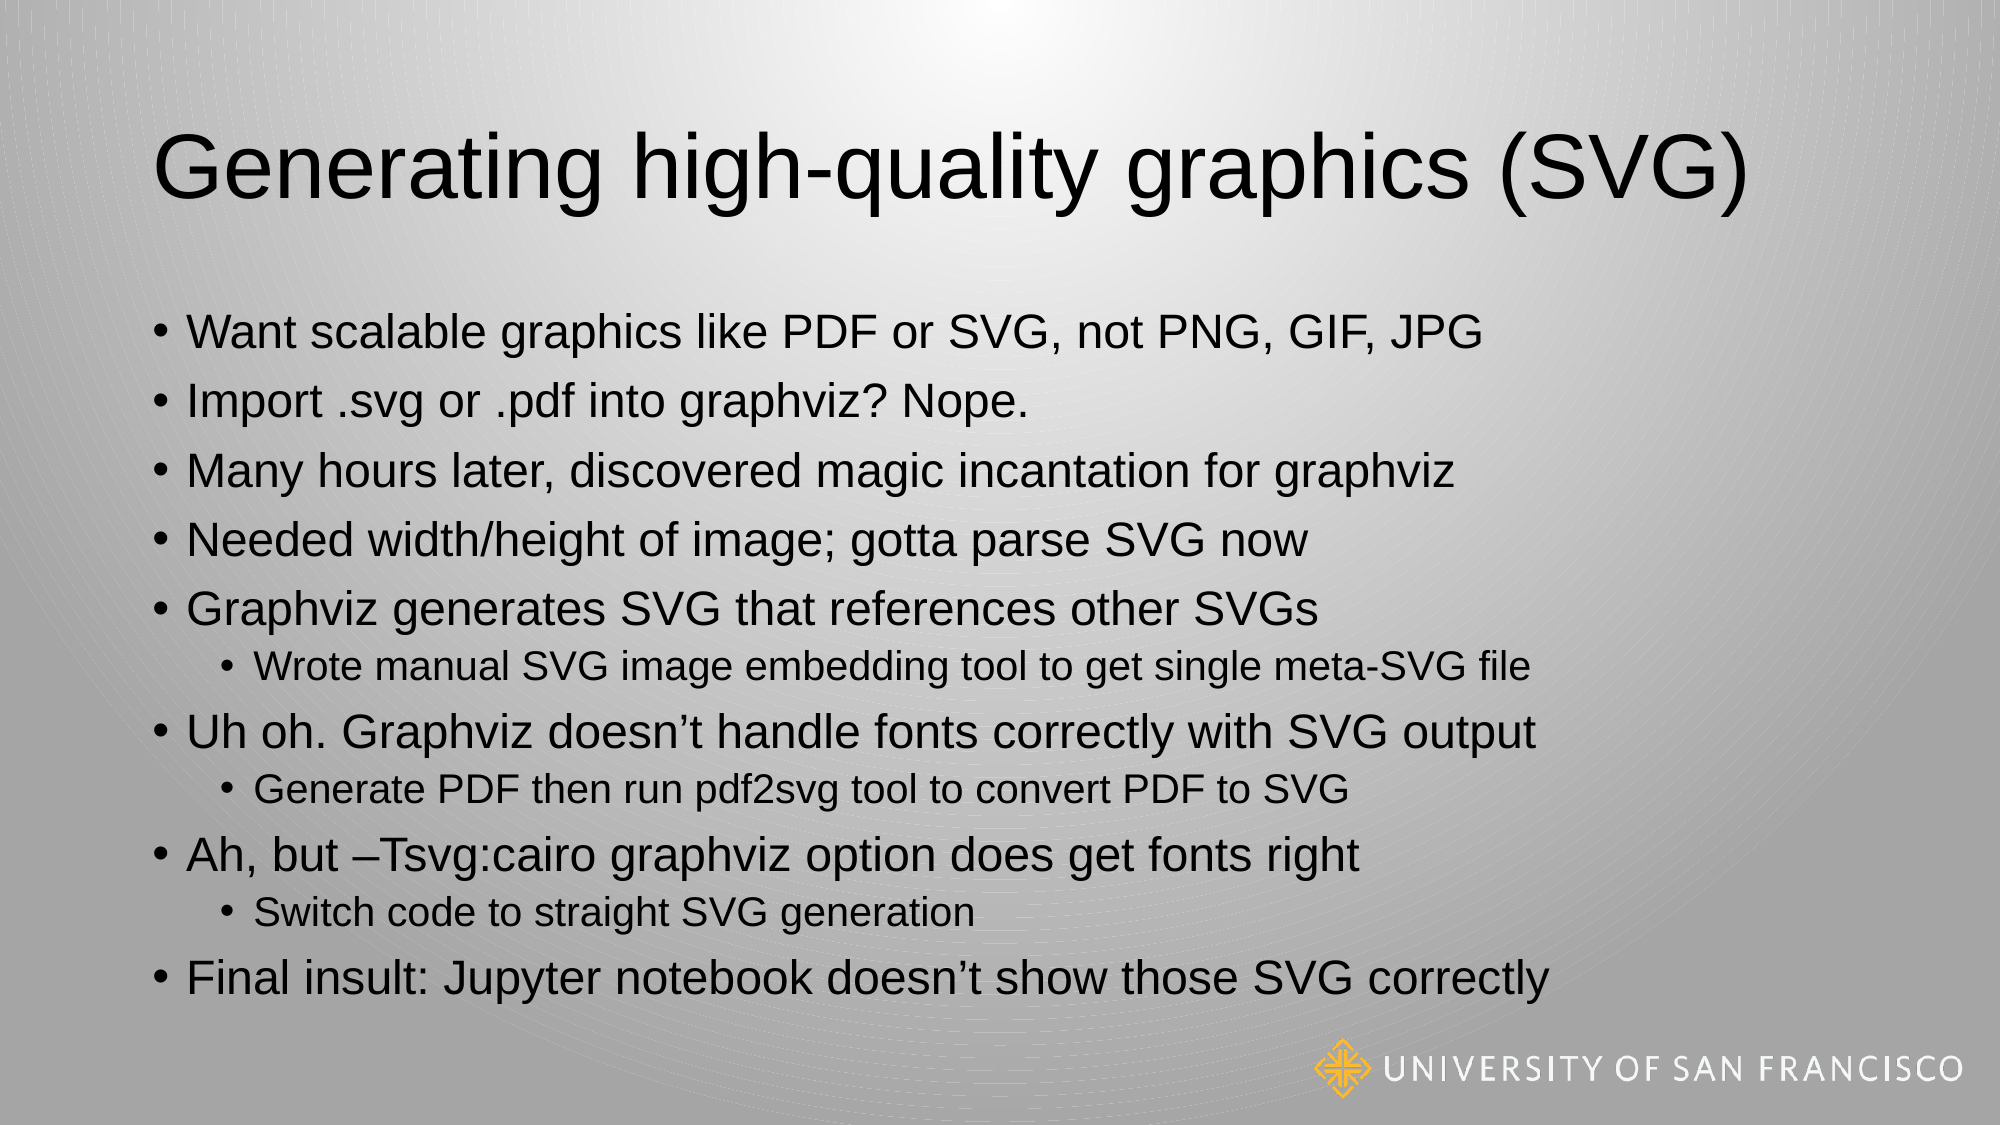

# Generating high-quality graphics (SVG)
Want scalable graphics like PDF or SVG, not PNG, GIF, JPG
Import .svg or .pdf into graphviz? Nope.
Many hours later, discovered magic incantation for graphviz
Needed width/height of image; gotta parse SVG now
Graphviz generates SVG that references other SVGs
Wrote manual SVG image embedding tool to get single meta-SVG file
Uh oh. Graphviz doesn’t handle fonts correctly with SVG output
Generate PDF then run pdf2svg tool to convert PDF to SVG
Ah, but –Tsvg:cairo graphviz option does get fonts right
Switch code to straight SVG generation
Final insult: Jupyter notebook doesn’t show those SVG correctly